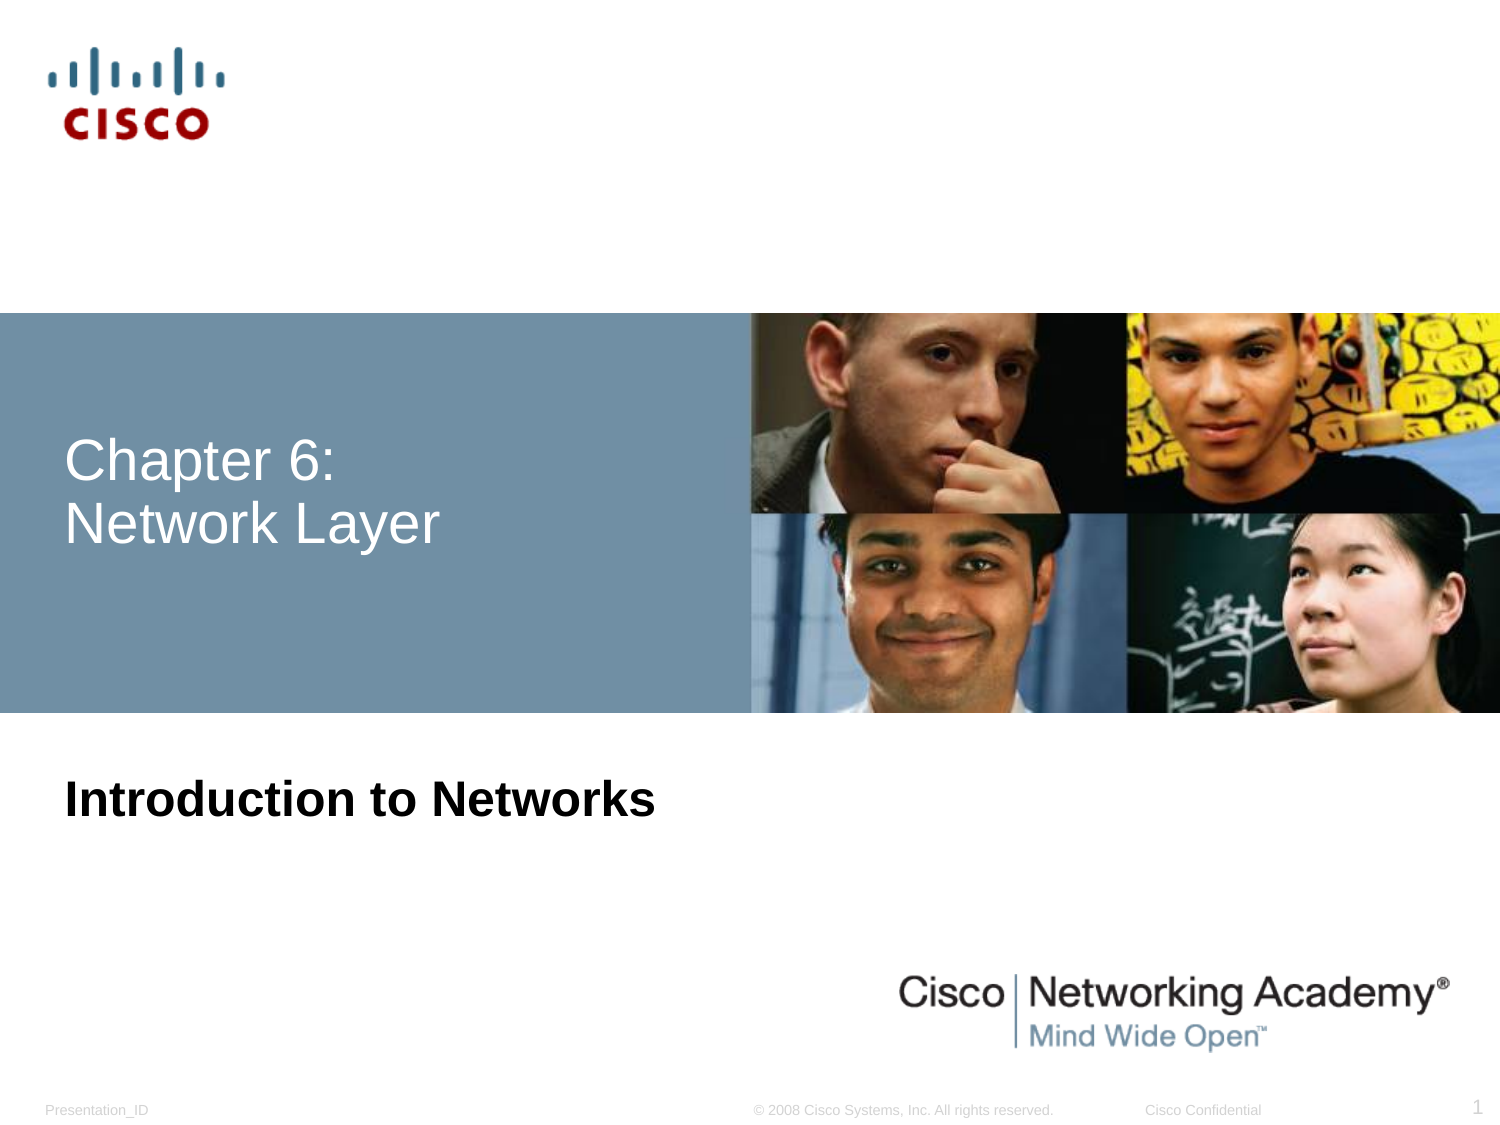

# Chapter 6: Network Layer
Introduction to Networks